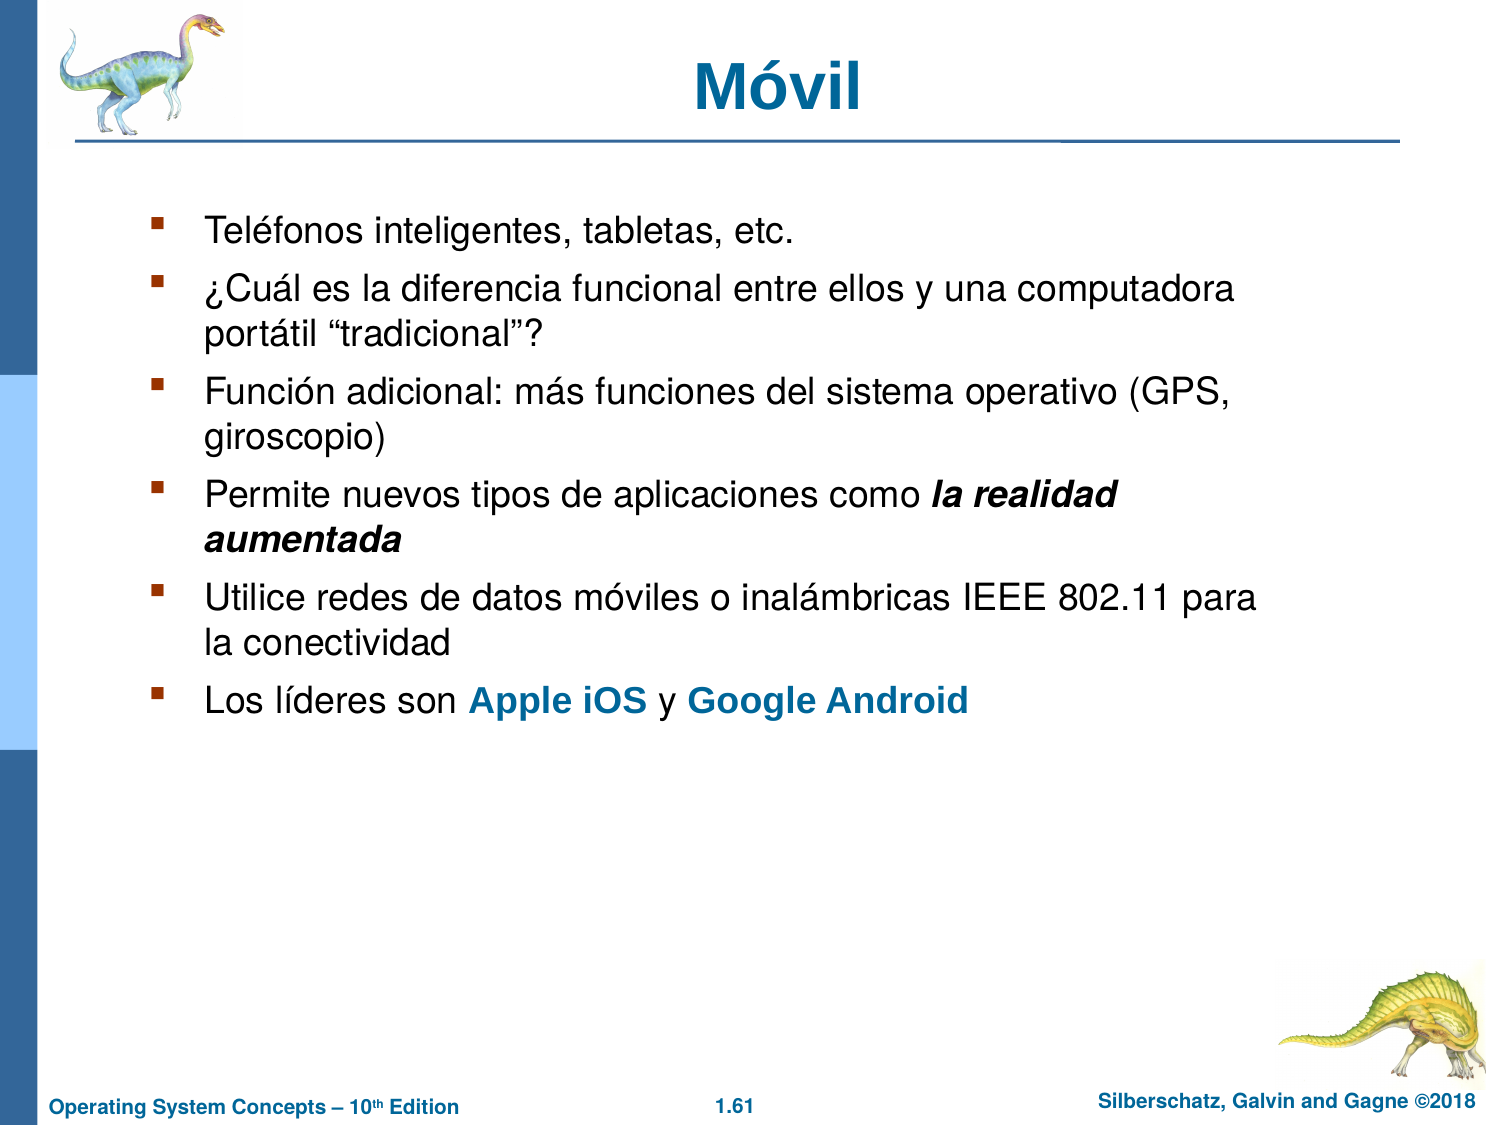

Móvil
Teléfonos inteligentes, tabletas, etc.
¿Cuál es la diferencia funcional entre ellos y una computadora portátil “tradicional”?
Función adicional: más funciones del sistema operativo (GPS, giroscopio)
Permite nuevos tipos de aplicaciones como la realidad aumentada
Utilice redes de datos móviles o inalámbricas IEEE 802.11 para la conectividad
Los líderes son Apple iOS y Google Android